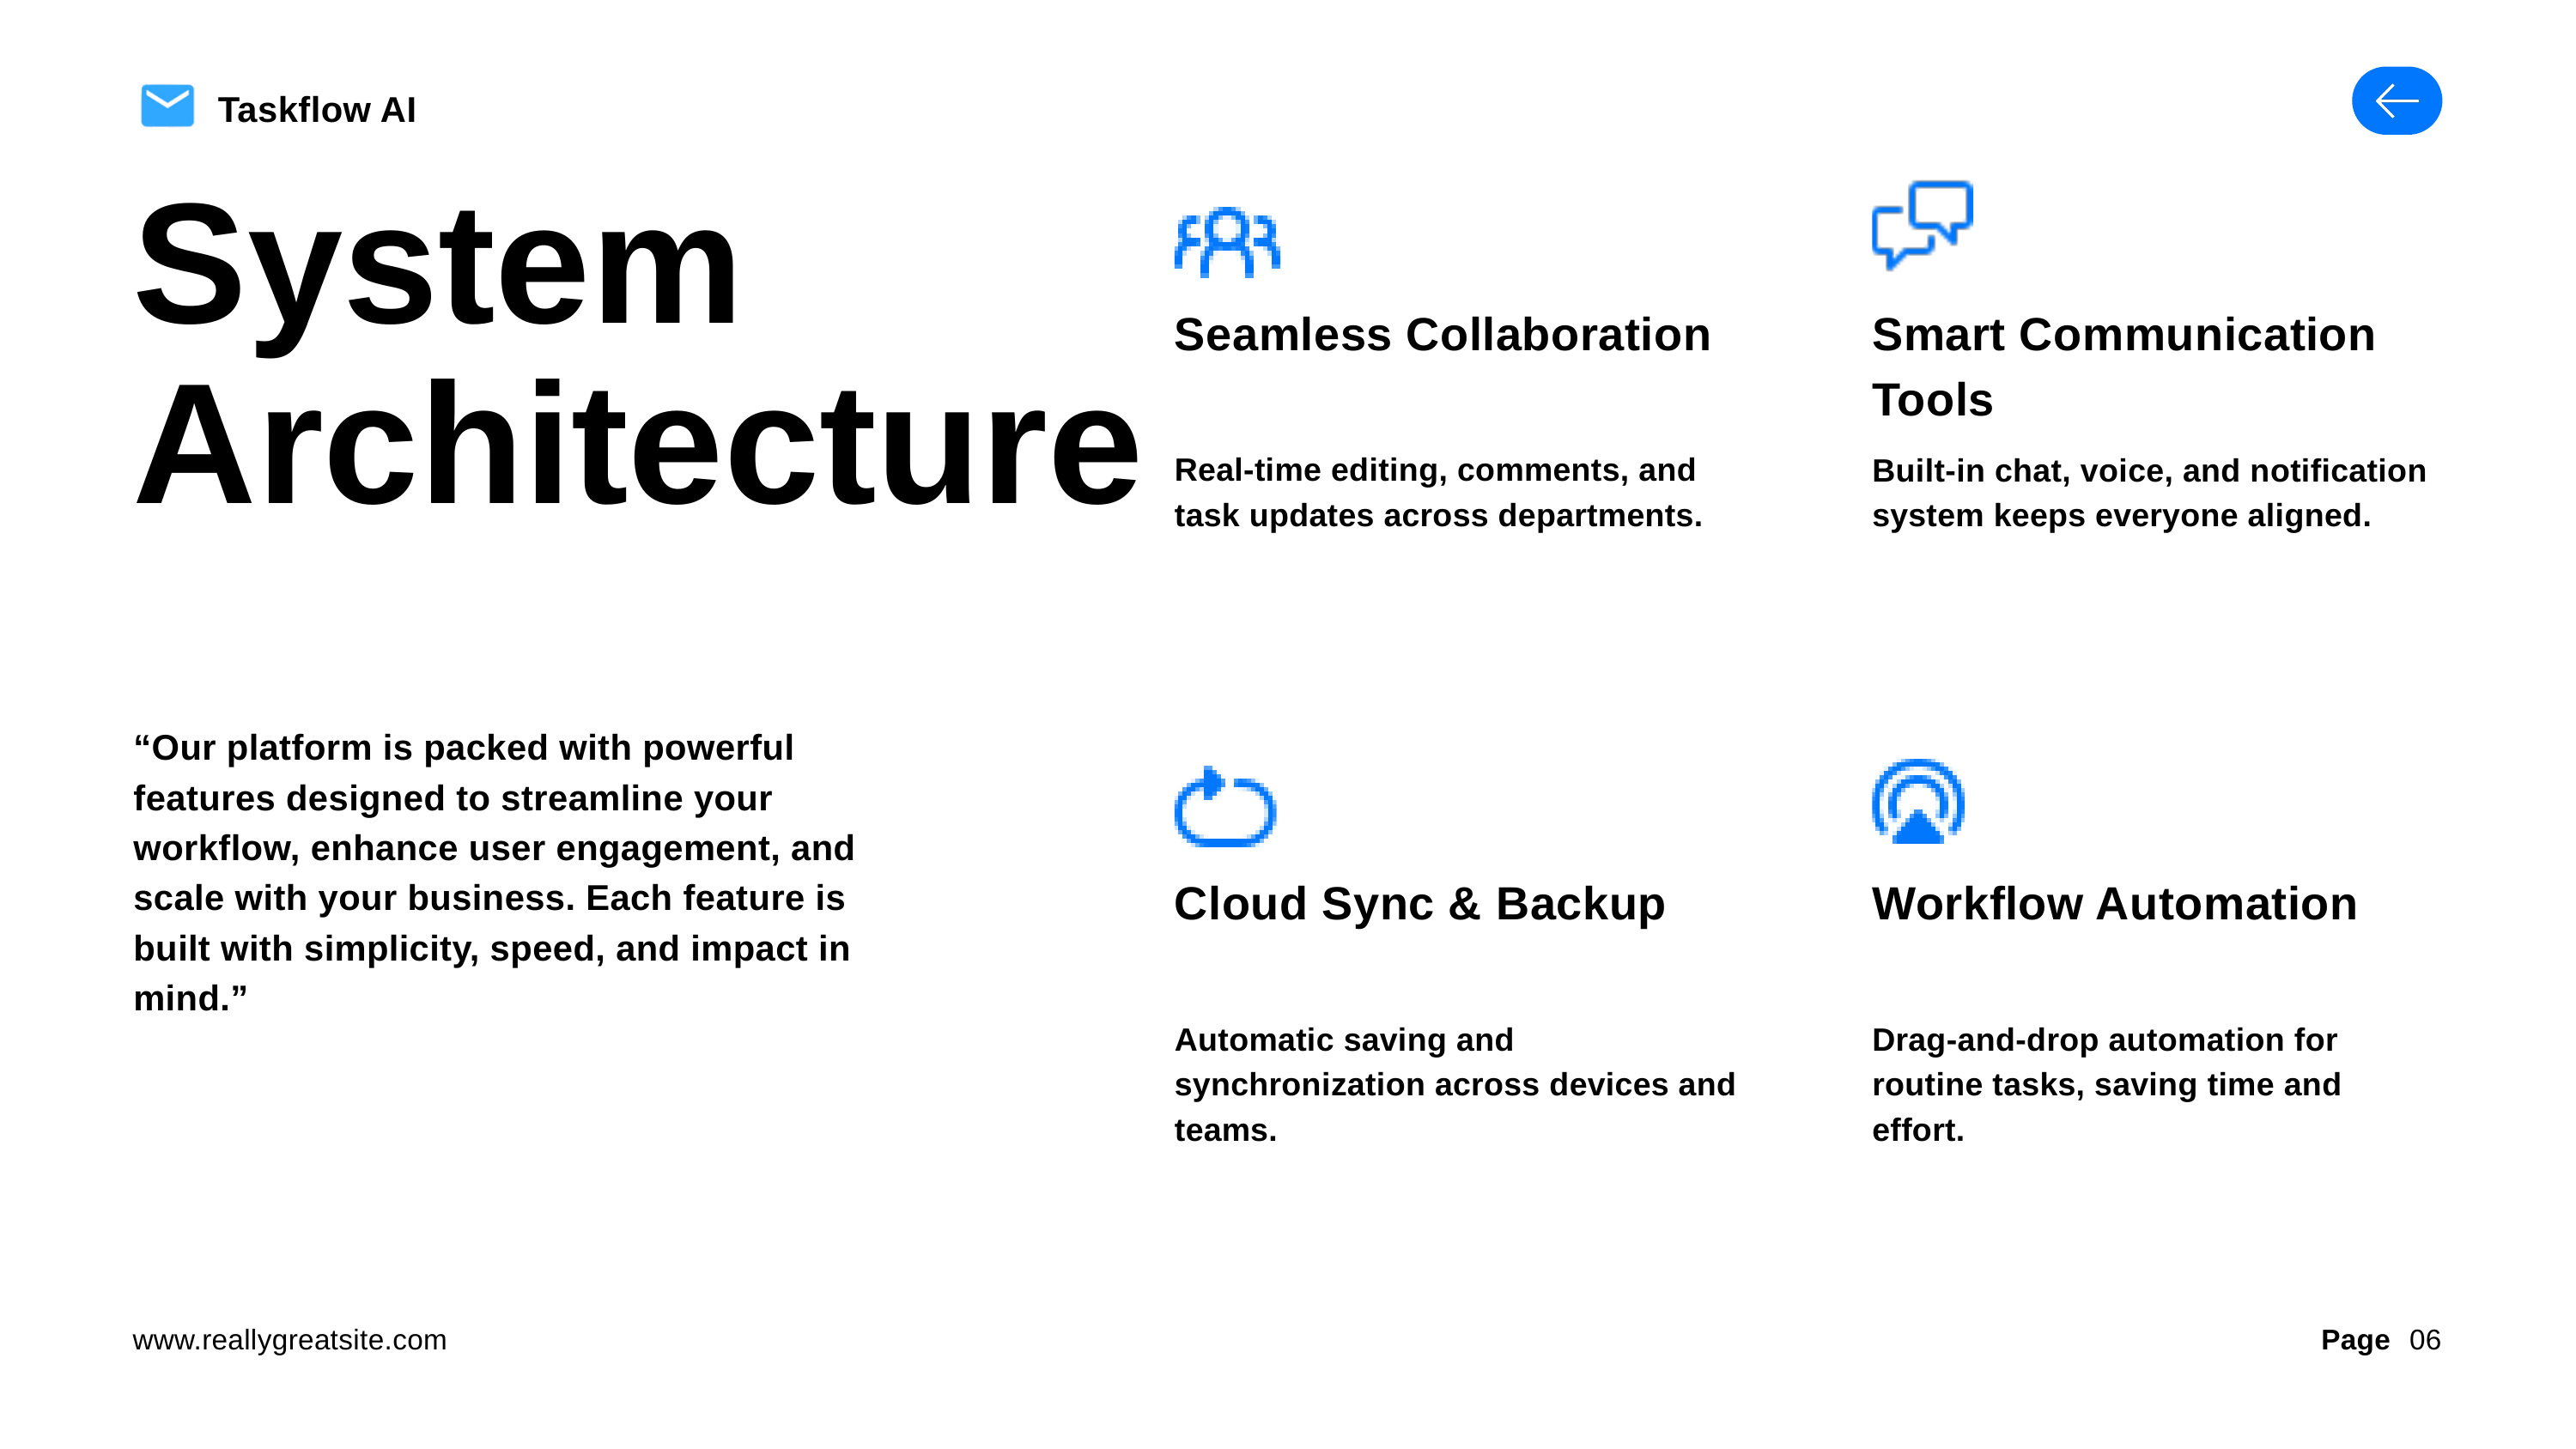

Taskflow AI

System Architecture

Seamless Collaboration
Smart Communication Tools
Real-time editing, comments, and task updates across departments.
Built-in chat, voice, and notification system keeps everyone aligned.

“Our platform is packed with powerful features designed to streamline your workflow, enhance user engagement, and scale with your business. Each feature is built with simplicity, speed, and impact in mind.”

Cloud Sync & Backup
Workflow Automation
Automatic saving and synchronization across devices and teams.

Drag-and-drop automation for routine tasks, saving time and effort.
www.reallygreatsite.com
Page
06